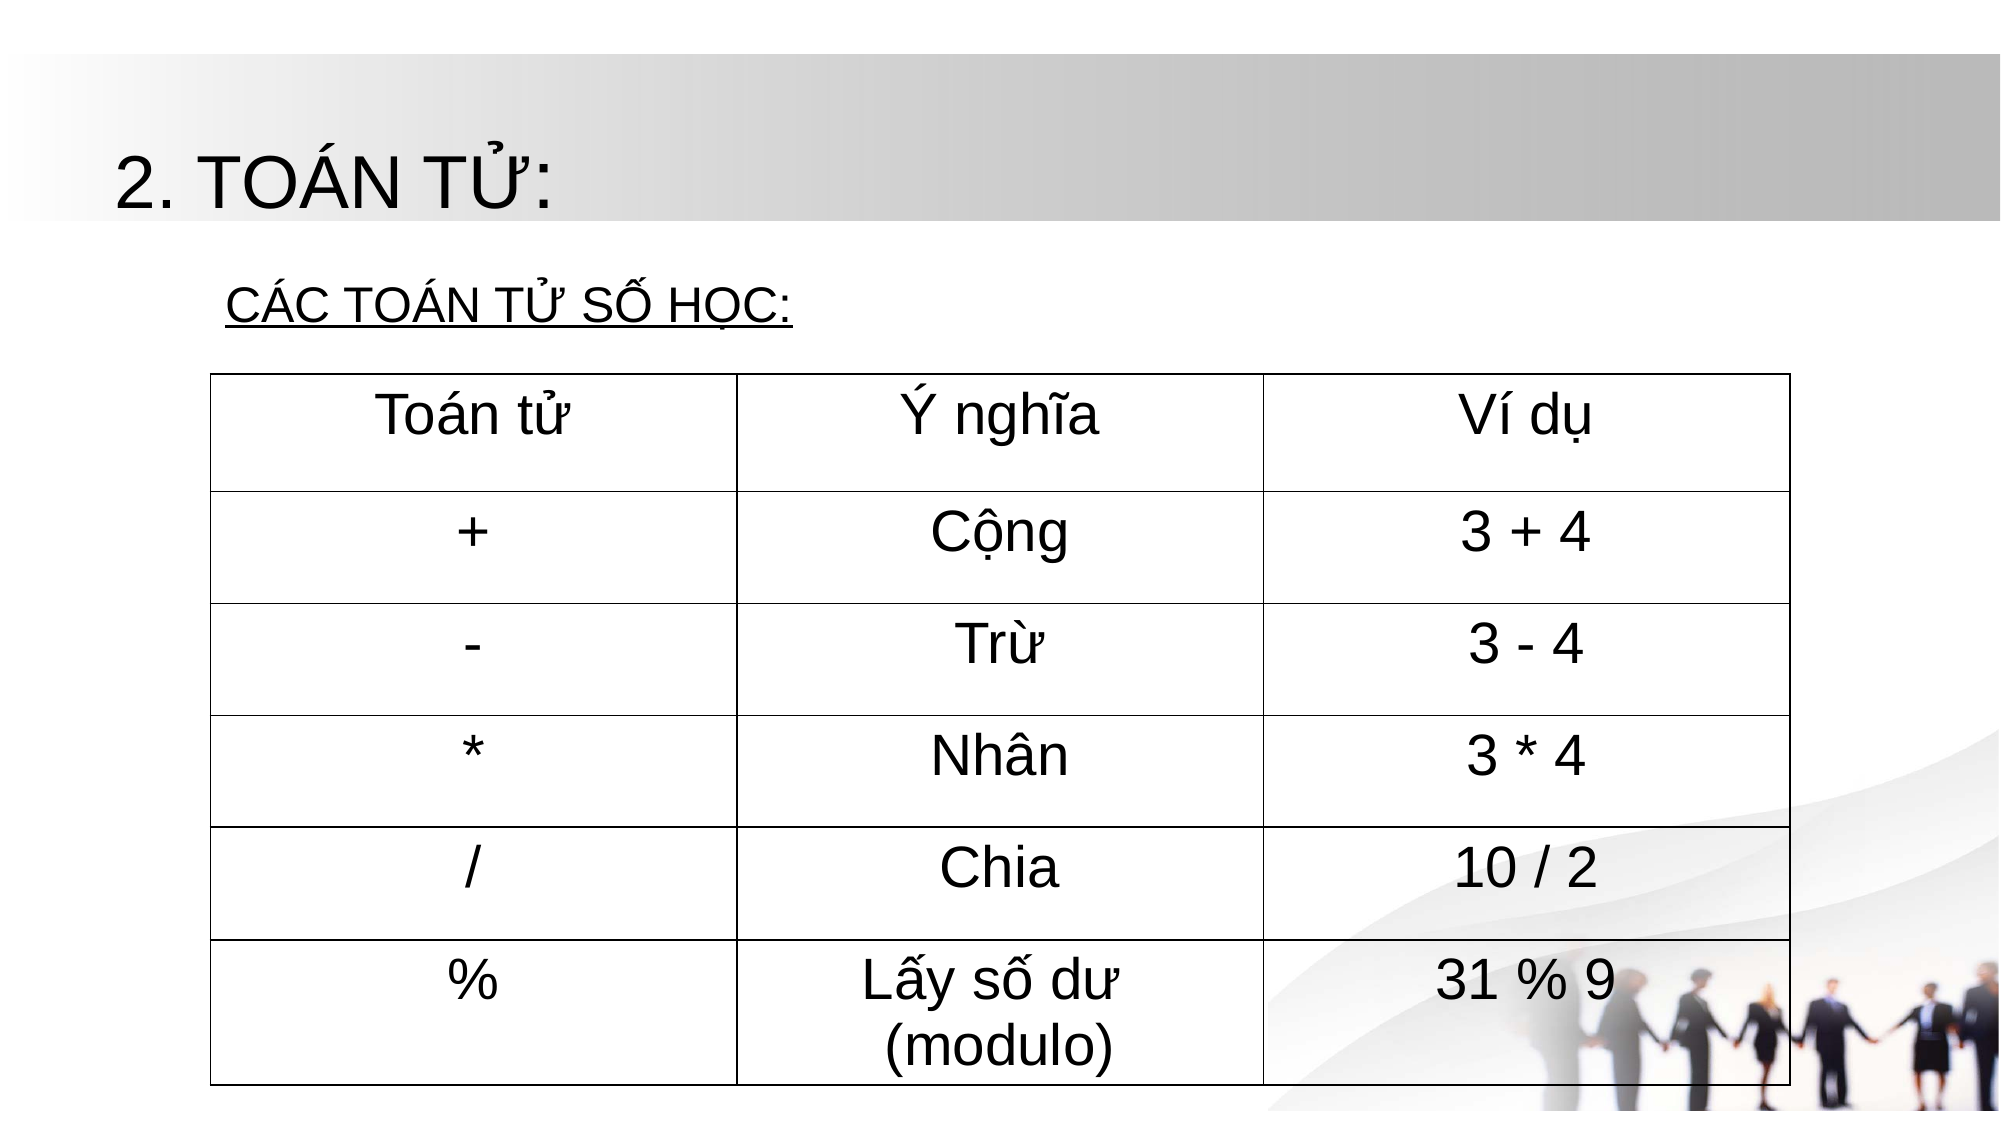

# 2. TOÁN TỬ:
CÁC TOÁN TỬ SỐ HỌC:

| Toán tử | Ý nghĩa | Ví dụ |
| --- | --- | --- |
| + | Cộng | 3 + 4 |
| - | Trừ | 3 - 4 |
| \* | Nhân | 3 \* 4 |
| / | Chia | 10 / 2 |
| % | Lấy số dư (modulo) | 31 % 9 |